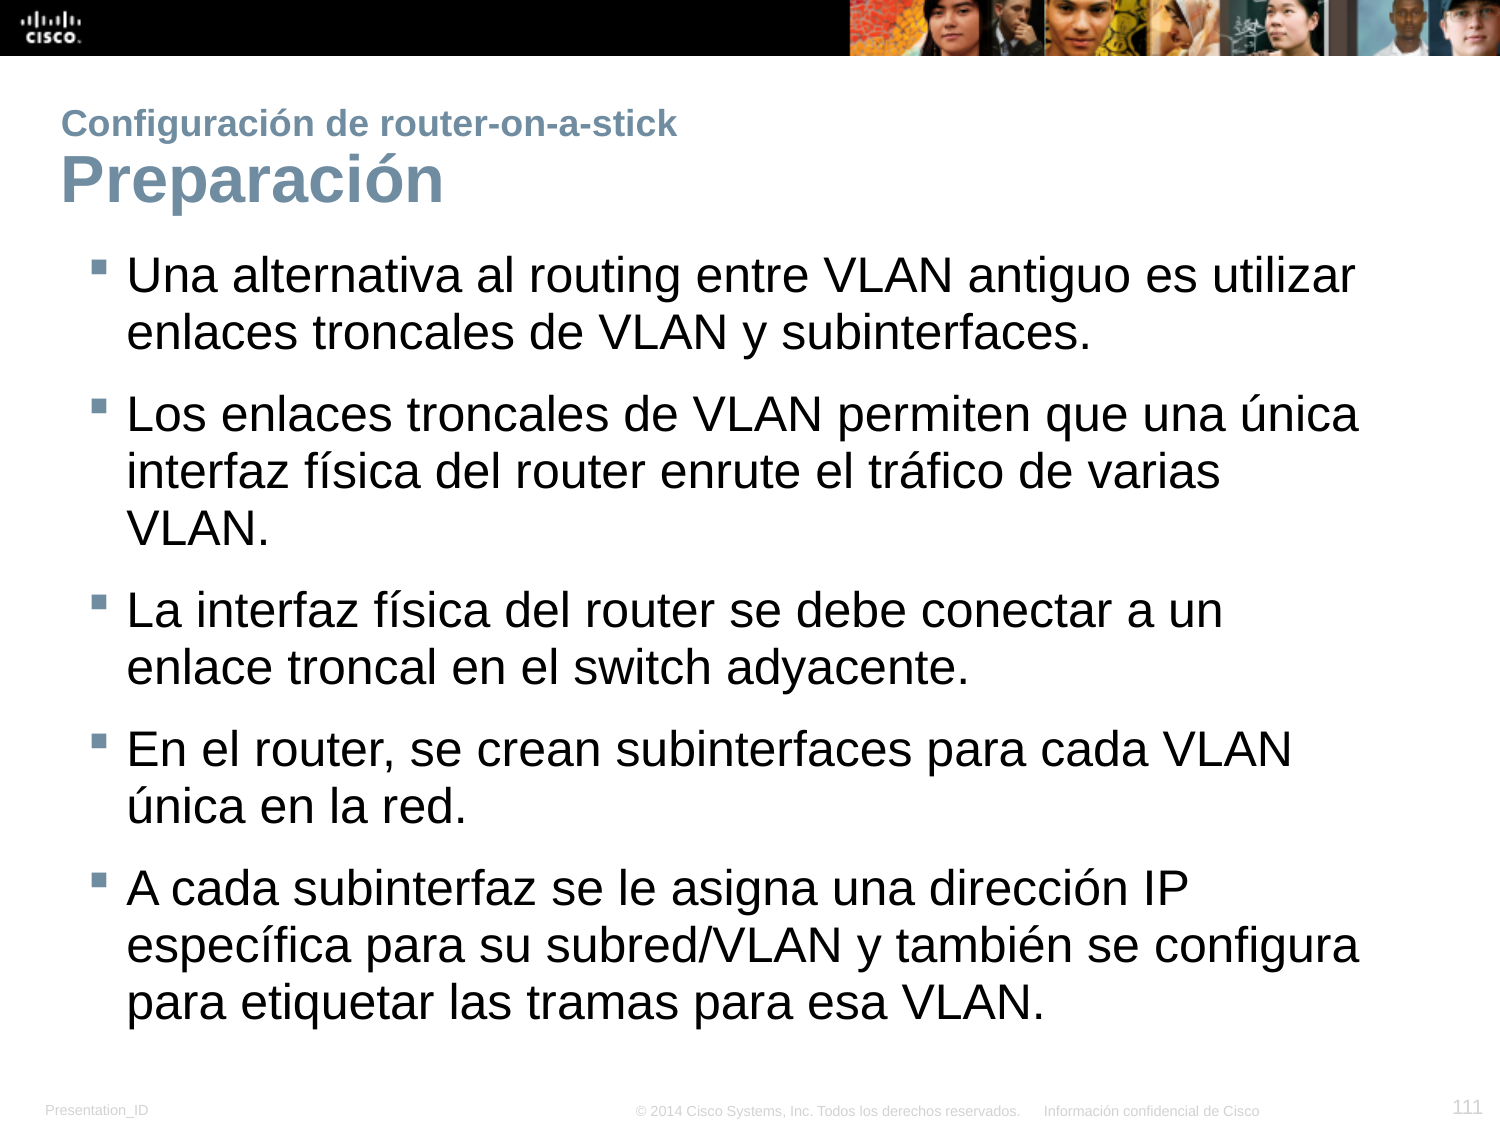

# Configuración de router-on-a-stick Preparación
Una alternativa al routing entre VLAN antiguo es utilizar enlaces troncales de VLAN y subinterfaces.
Los enlaces troncales de VLAN permiten que una única interfaz física del router enrute el tráfico de varias VLAN.
La interfaz física del router se debe conectar a un enlace troncal en el switch adyacente.
En el router, se crean subinterfaces para cada VLAN única en la red.
A cada subinterfaz se le asigna una dirección IP específica para su subred/VLAN y también se configura para etiquetar las tramas para esa VLAN.